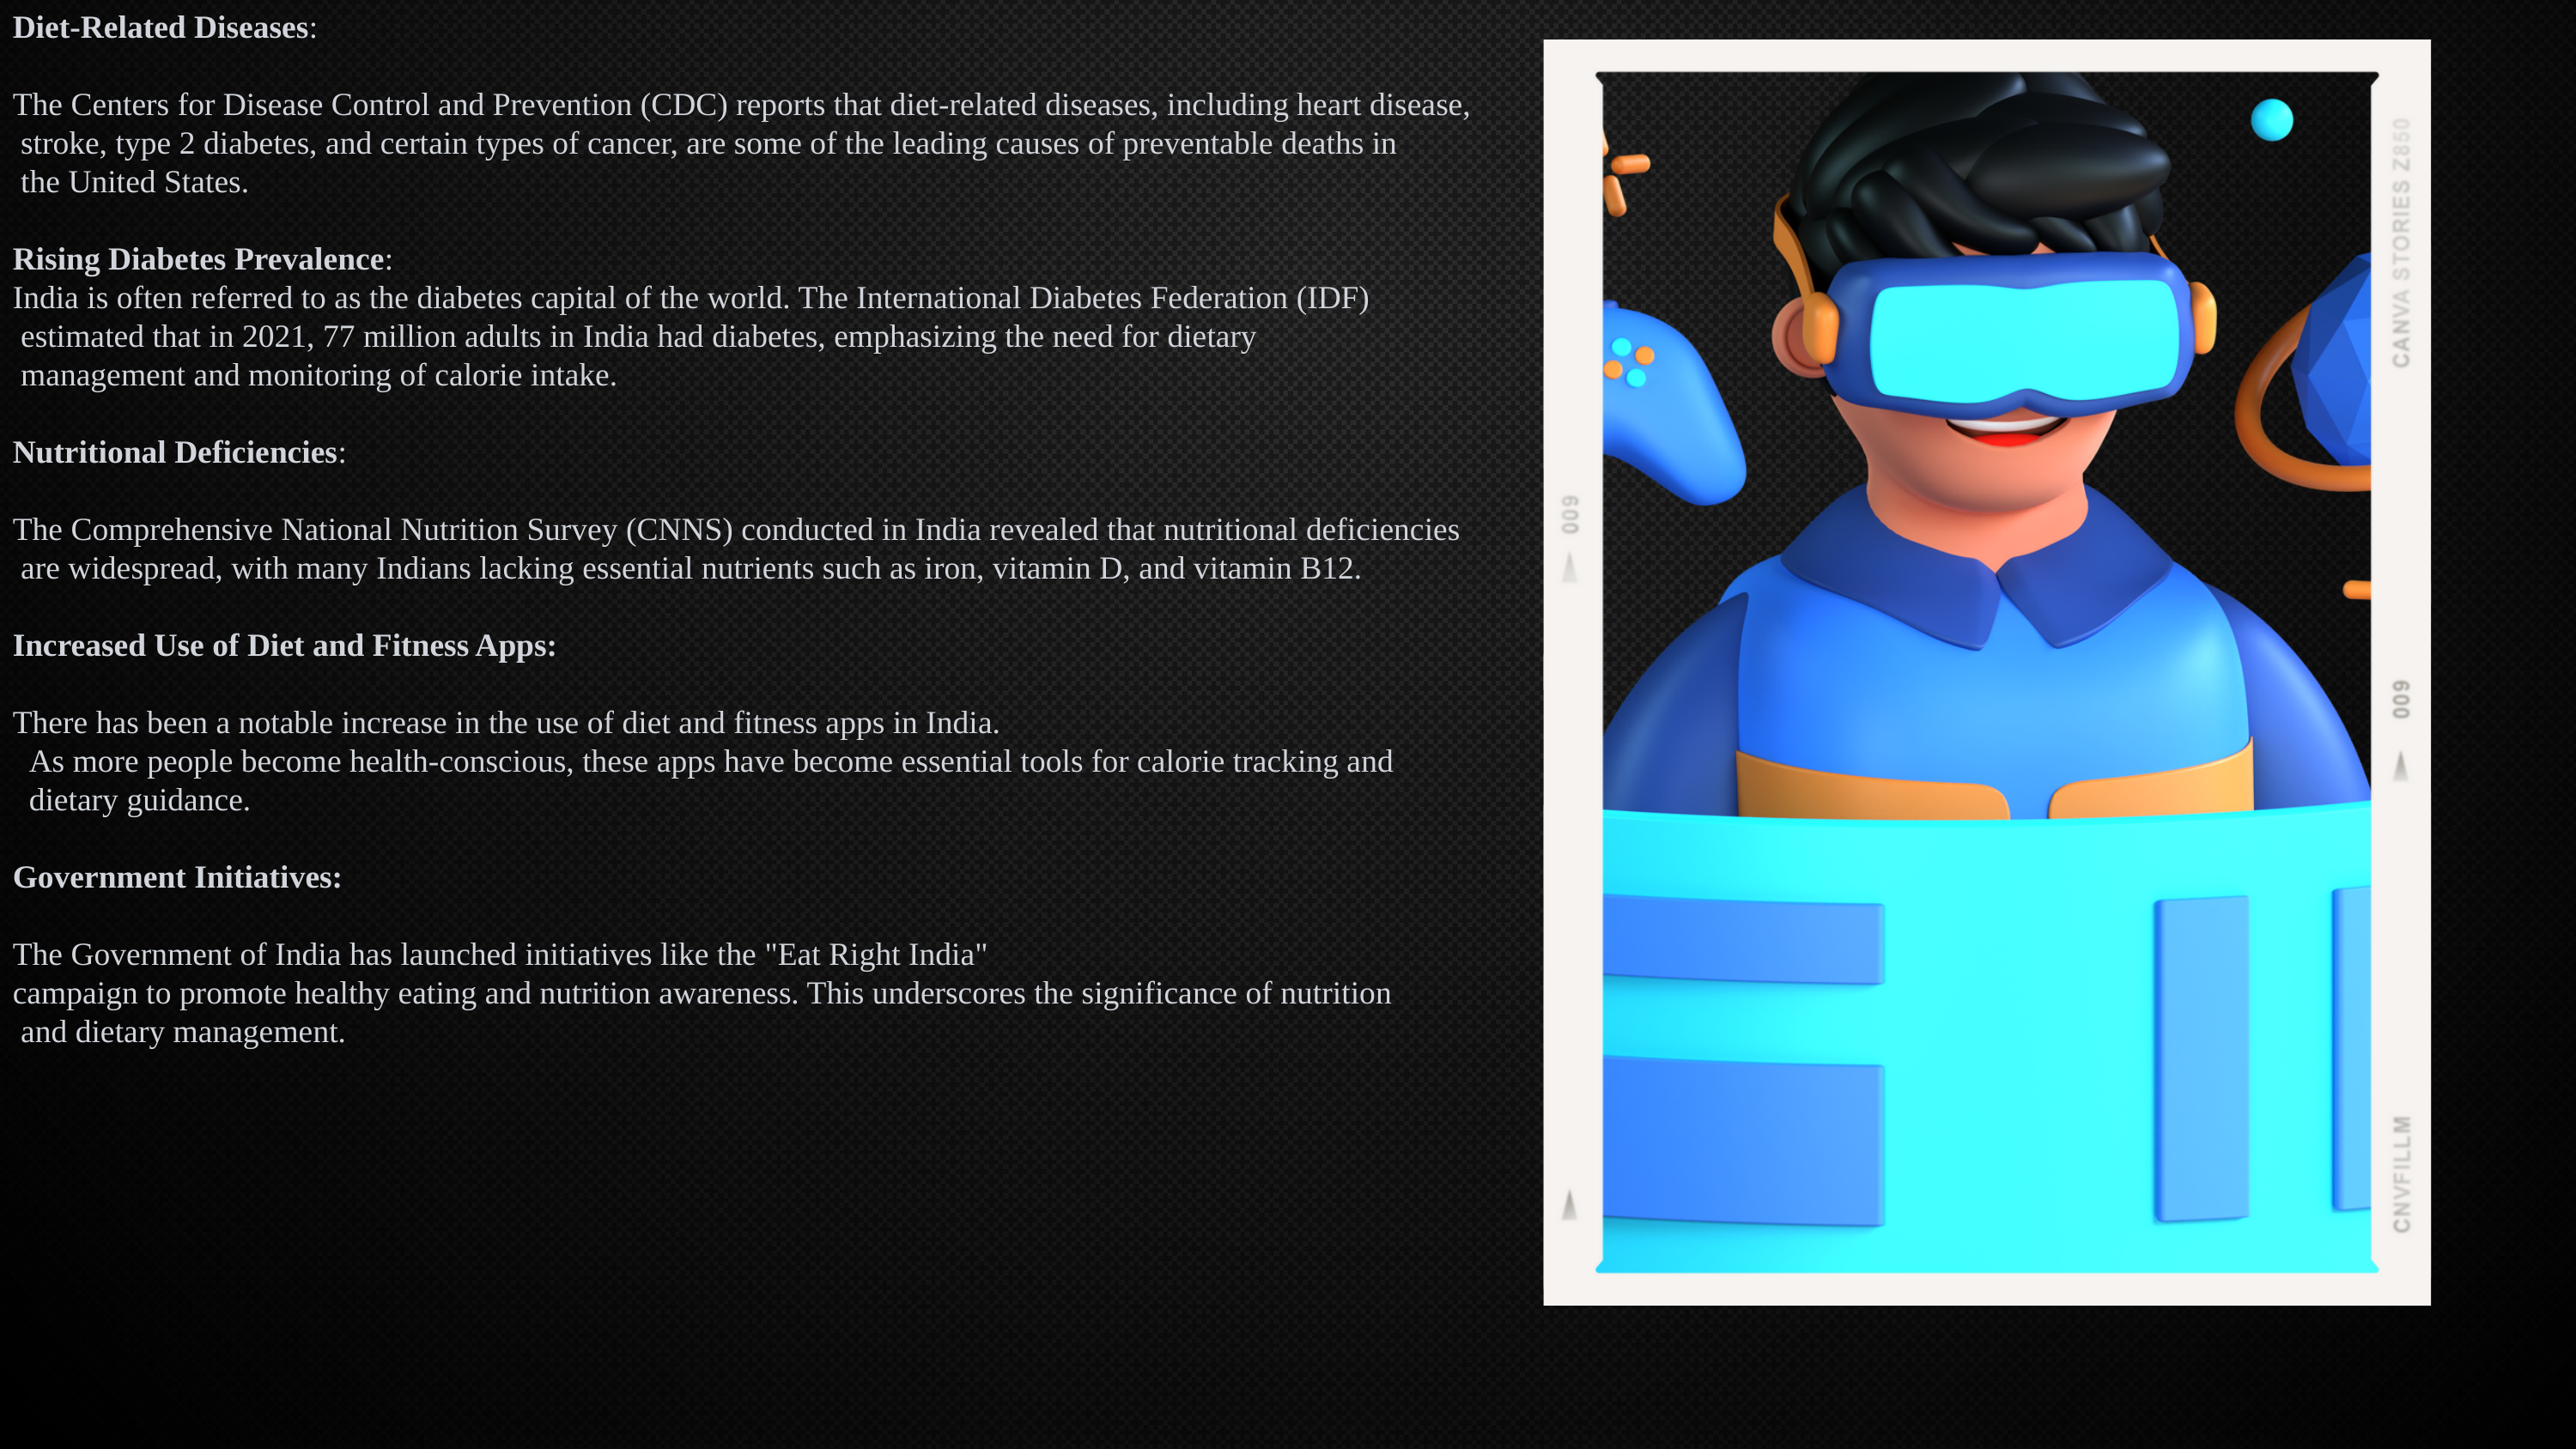

Diet-Related Diseases:

The Centers for Disease Control and Prevention (CDC) reports that diet-related diseases, including heart disease,
 stroke, type 2 diabetes, and certain types of cancer, are some of the leading causes of preventable deaths in
 the United States.

Rising Diabetes Prevalence:
India is often referred to as the diabetes capital of the world. The International Diabetes Federation (IDF)
 estimated that in 2021, 77 million adults in India had diabetes, emphasizing the need for dietary
 management and monitoring of calorie intake.

Nutritional Deficiencies:

The Comprehensive National Nutrition Survey (CNNS) conducted in India revealed that nutritional deficiencies
 are widespread, with many Indians lacking essential nutrients such as iron, vitamin D, and vitamin B12.

Increased Use of Diet and Fitness Apps:

There has been a notable increase in the use of diet and fitness apps in India.
  As more people become health-conscious, these apps have become essential tools for calorie tracking and
  dietary guidance.

Government Initiatives:

The Government of India has launched initiatives like the "Eat Right India"
campaign to promote healthy eating and nutrition awareness. This underscores the significance of nutrition
 and dietary management.